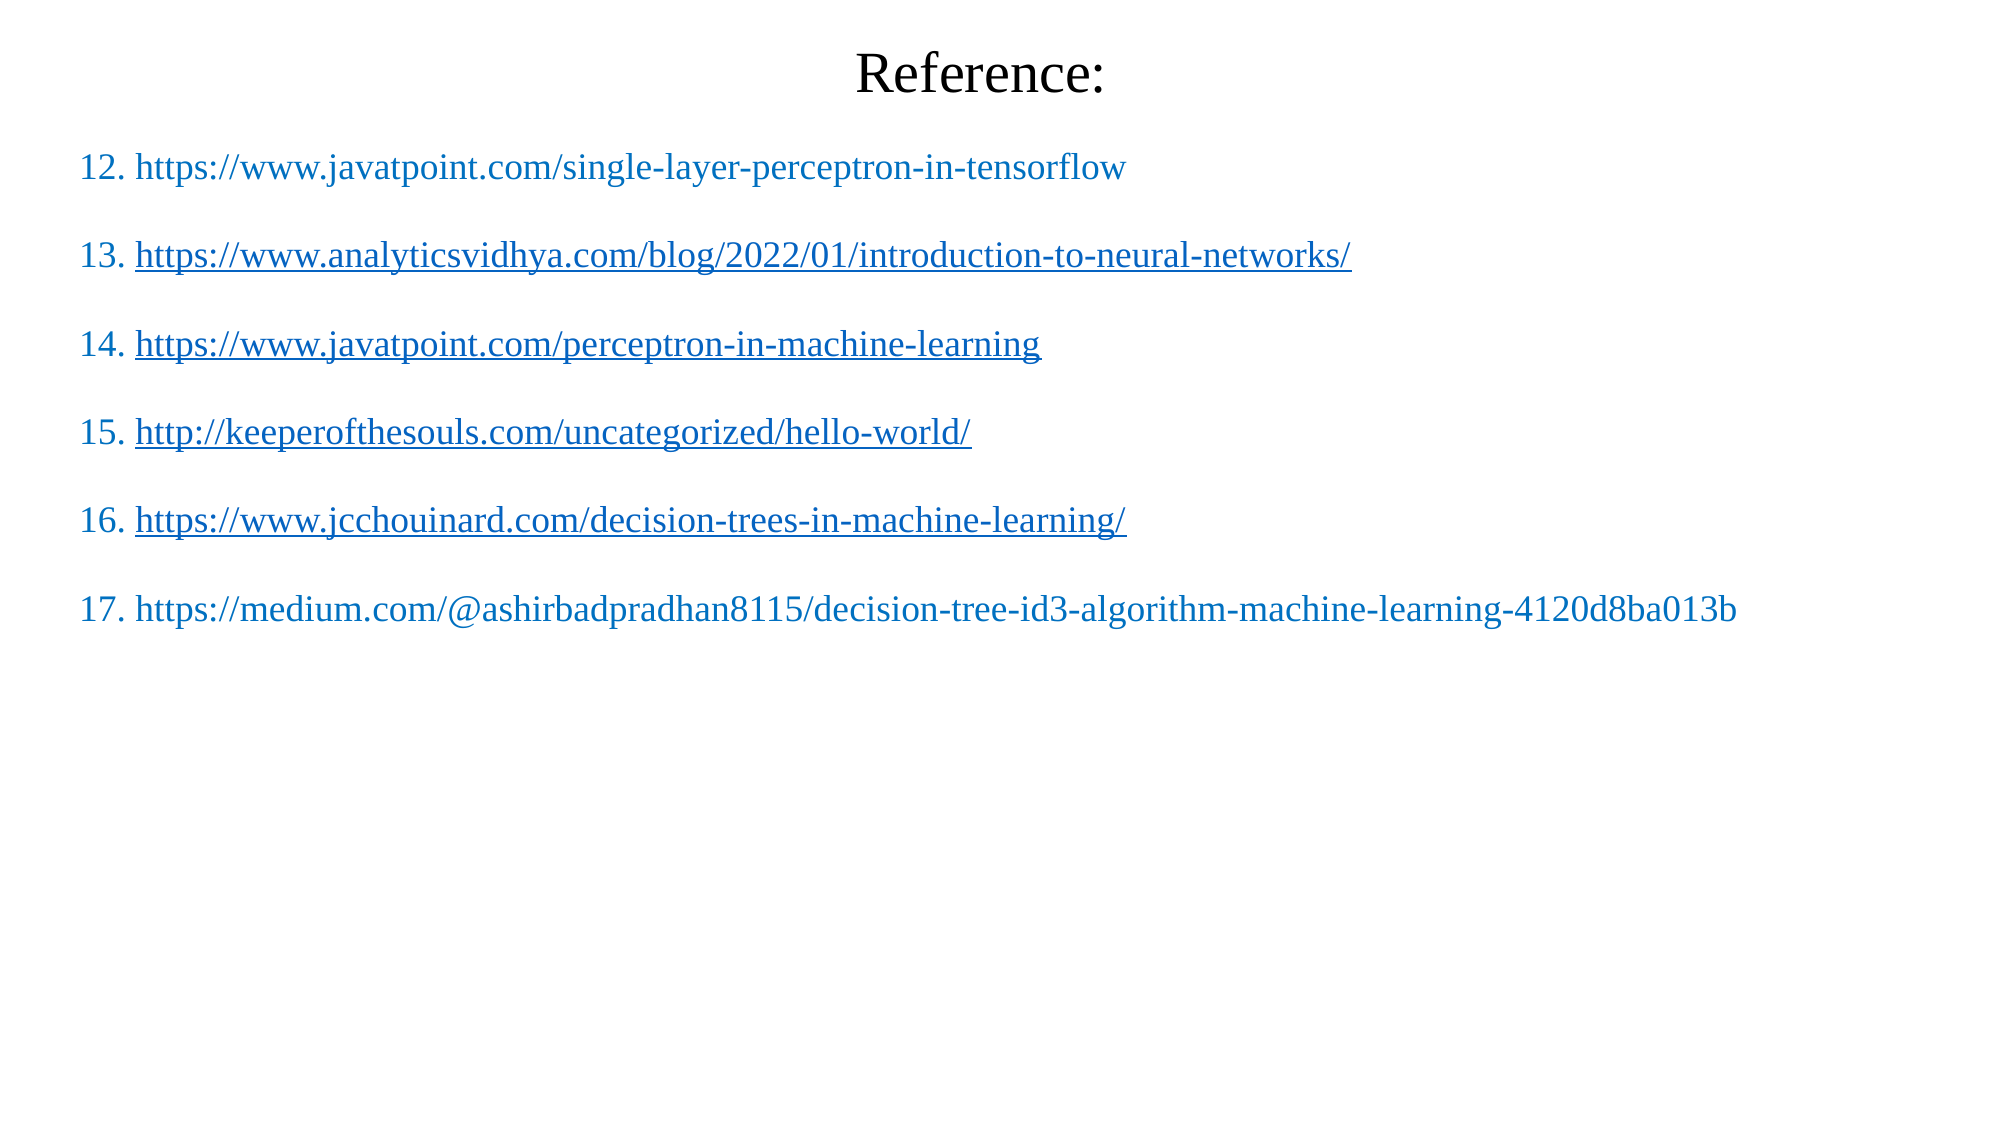

# Reference:
https://www.javatpoint.com/single-layer-perceptron-in-tensorflow
https://www.analyticsvidhya.com/blog/2022/01/introduction-to-neural-networks/
https://www.javatpoint.com/perceptron-in-machine-learning
http://keeperofthesouls.com/uncategorized/hello-world/
https://www.jcchouinard.com/decision-trees-in-machine-learning/
https://medium.com/@ashirbadpradhan8115/decision-tree-id3-algorithm-machine-learning-4120d8ba013b